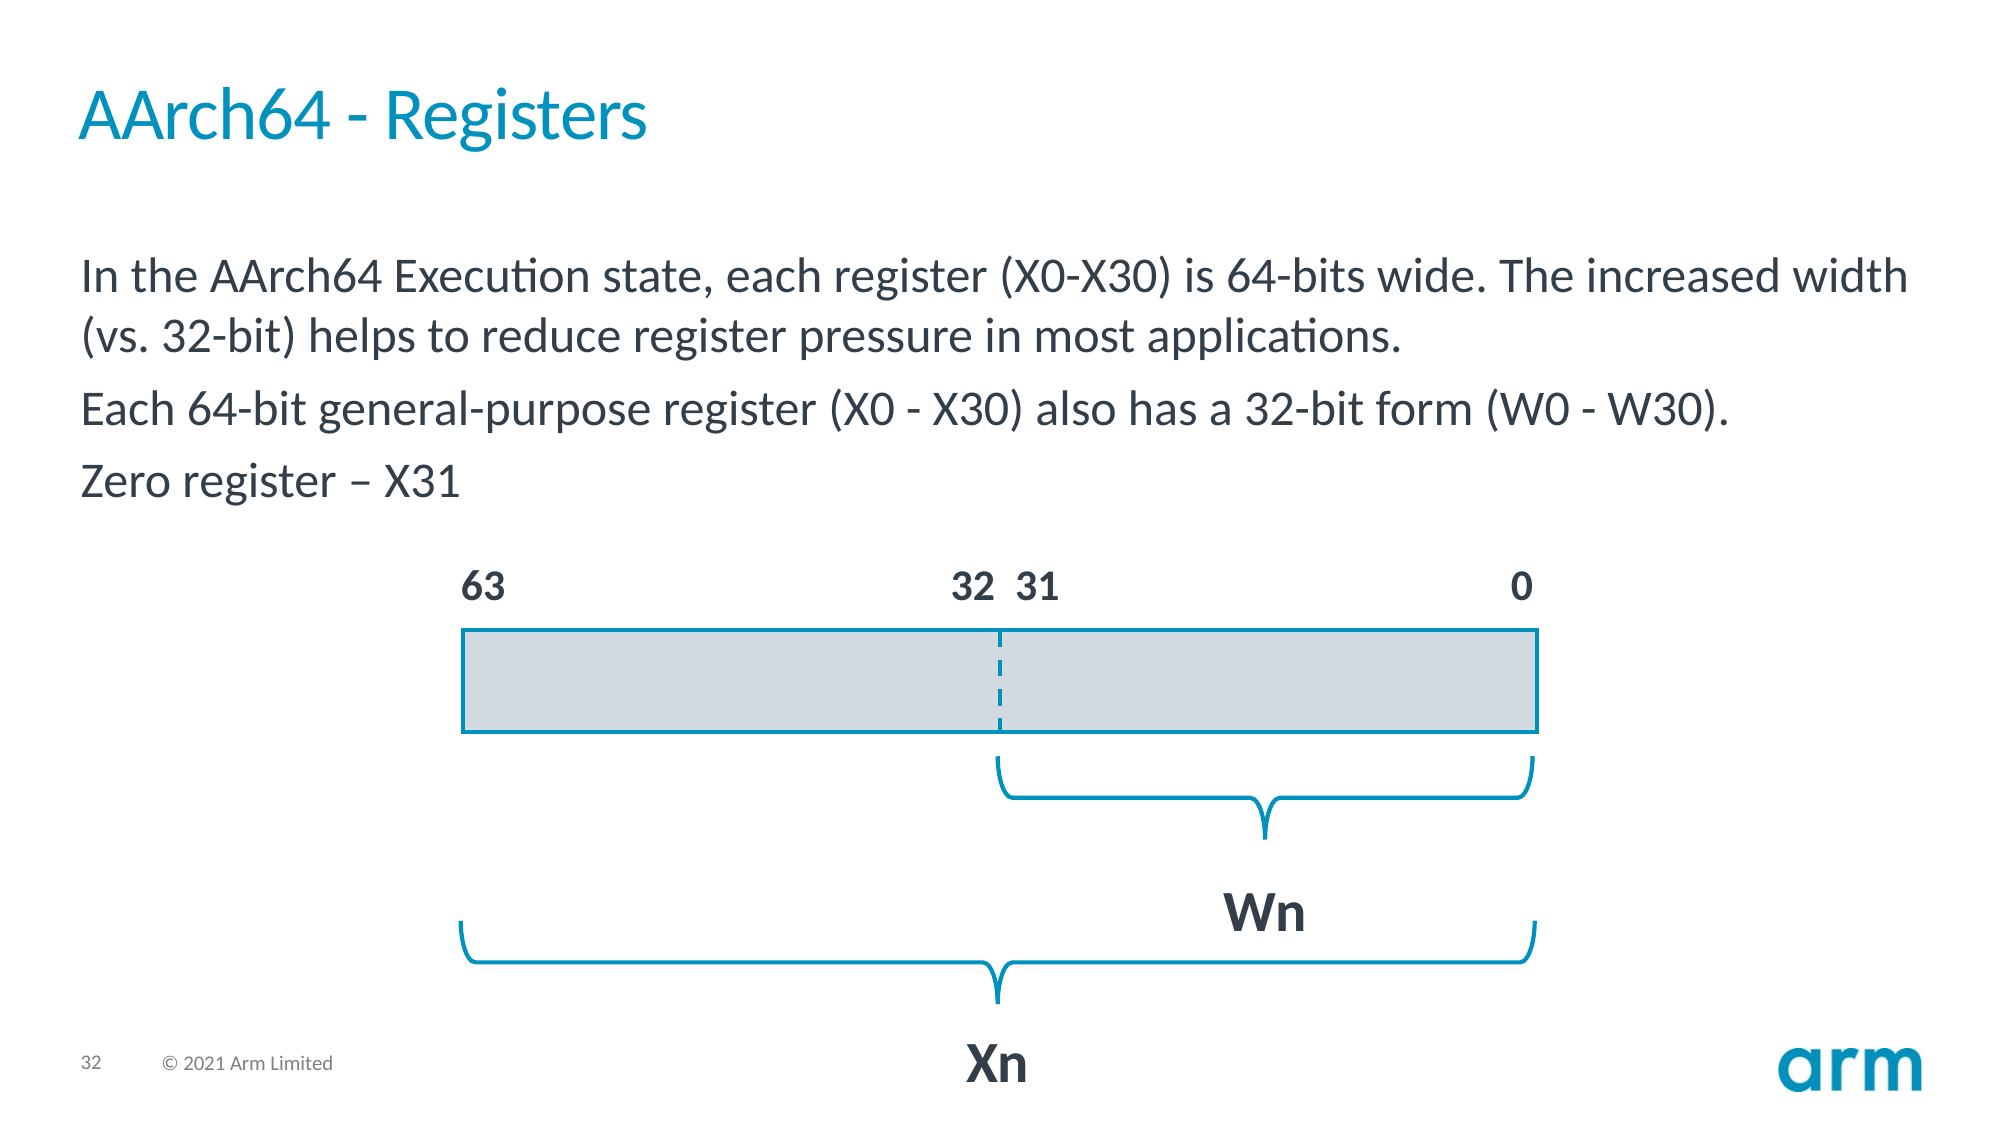

# AArch64 - Registers
In the AArch64 Execution state, each register (X0-X30) is 64-bits wide. The increased width (vs. 32-bit) helps to reduce register pressure in most applications.
Each 64-bit general-purpose register (X0 - X30) also has a 32-bit form (W0 - W30).
Zero register – X31

63			    32  31				0

Wn
Xn